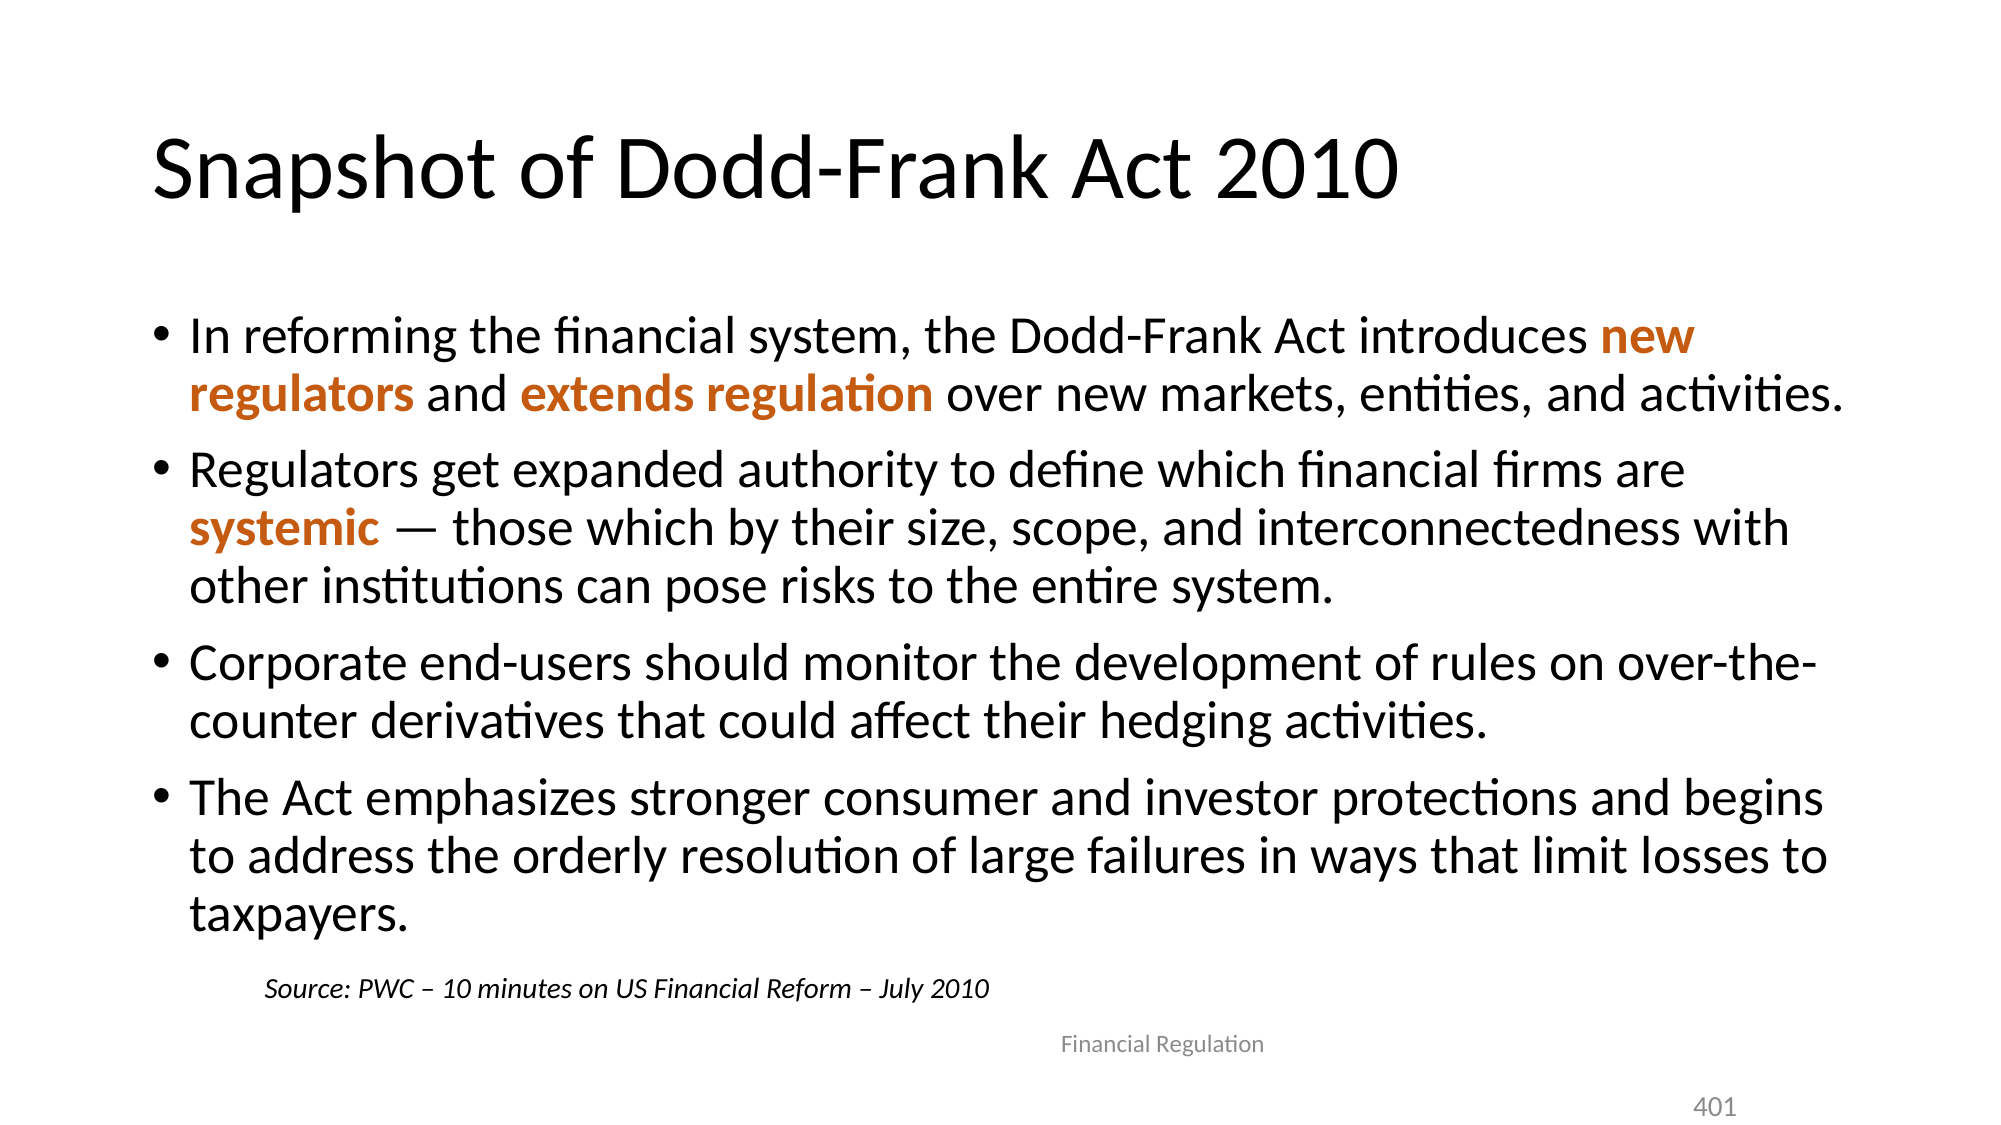

# Snapshot of Dodd-Frank Act 2010
In reforming the financial system, the Dodd-Frank Act introduces new regulators and extends regulation over new markets, entities, and activities.
Regulators get expanded authority to define which financial firms are systemic — those which by their size, scope, and interconnectedness with other institutions can pose risks to the entire system.
Corporate end-users should monitor the development of rules on over-the-counter derivatives that could affect their hedging activities.
The Act emphasizes stronger consumer and investor protections and begins to address the orderly resolution of large failures in ways that limit losses to taxpayers.
Source: PWC – 10 minutes on US Financial Reform – July 2010
Financial Regulation
401